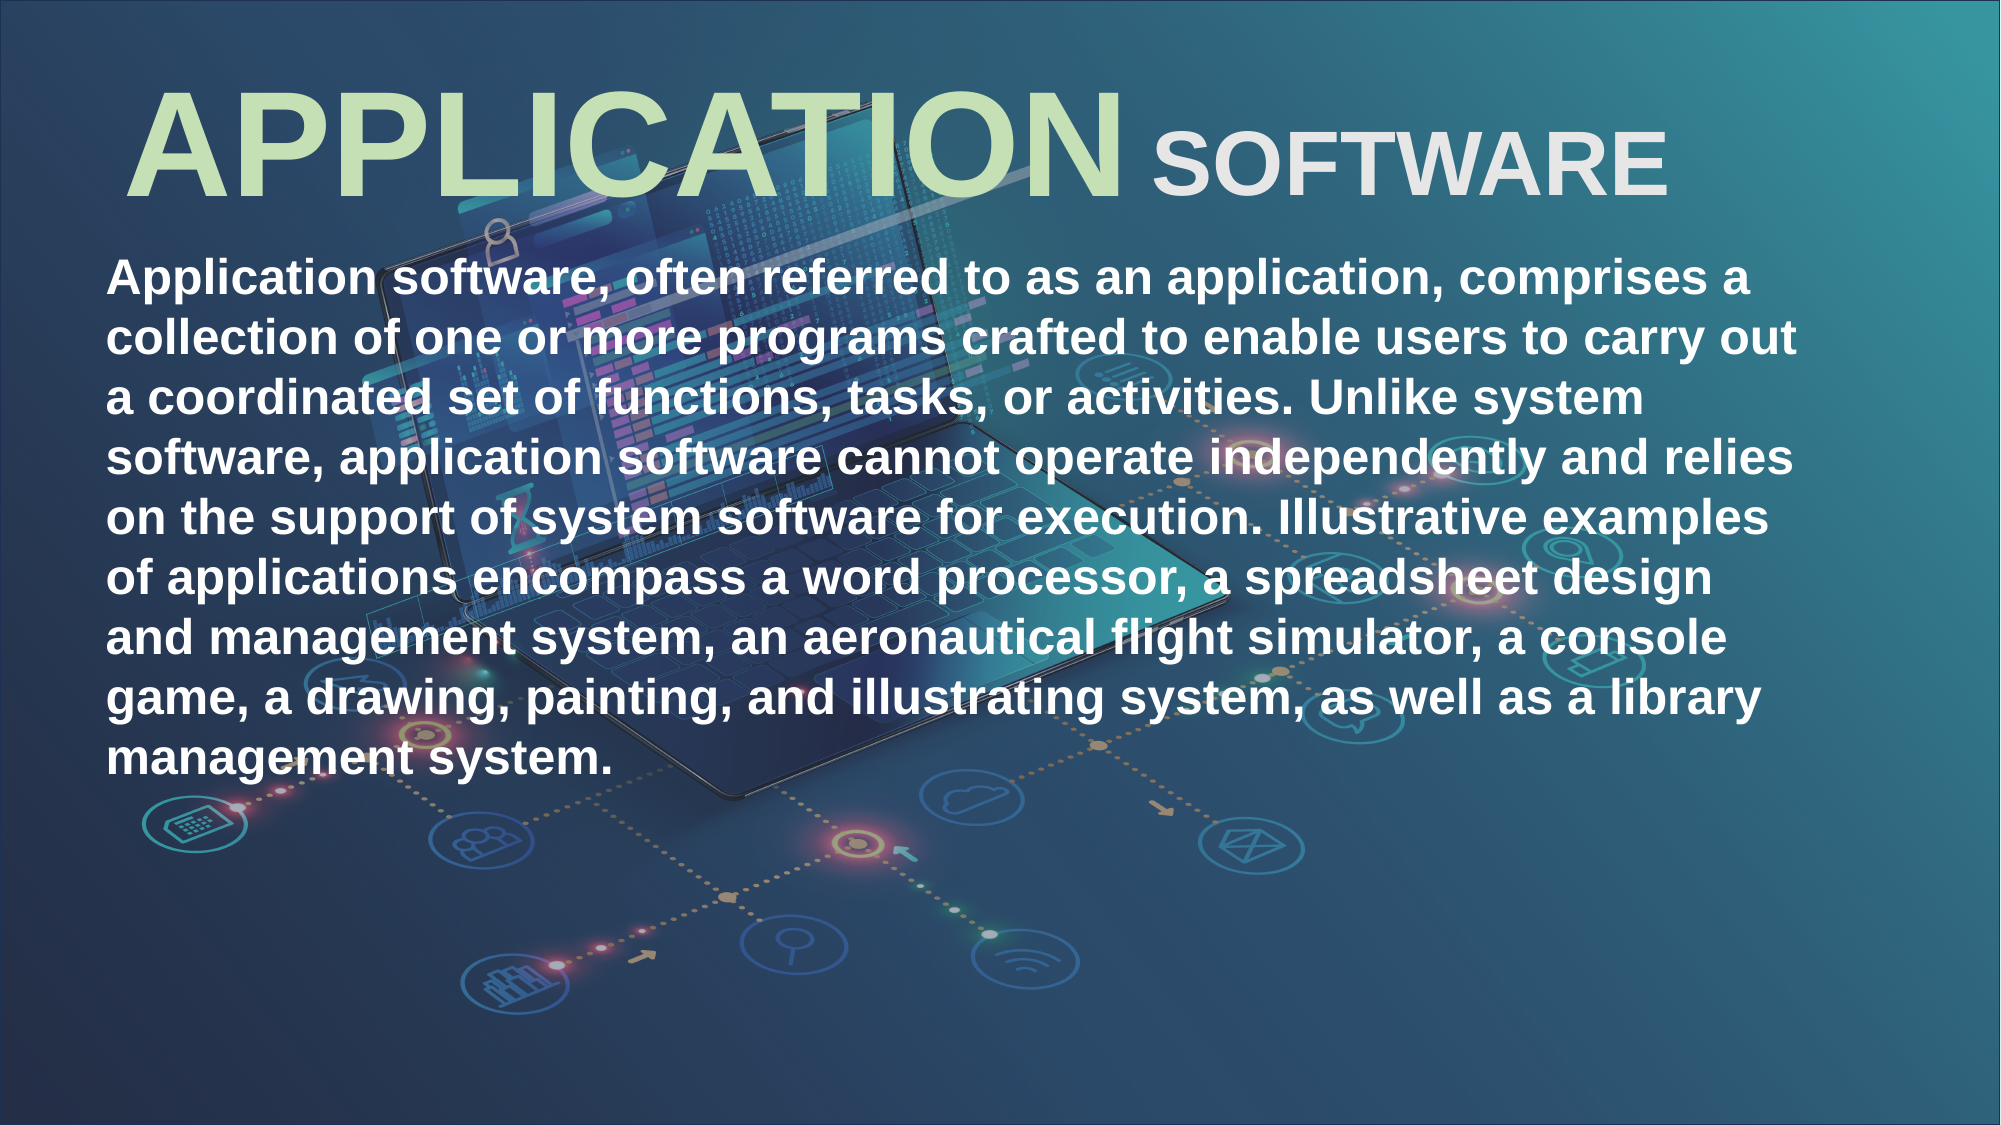

APPLICATION
SOFTWARE
Application software, often referred to as an application, comprises a collection of one or more programs crafted to enable users to carry out a coordinated set of functions, tasks, or activities. Unlike system software, application software cannot operate independently and relies on the support of system software for execution. Illustrative examples of applications encompass a word processor, a spreadsheet design and management system, an aeronautical flight simulator, a console game, a drawing, painting, and illustrating system, as well as a library management system.